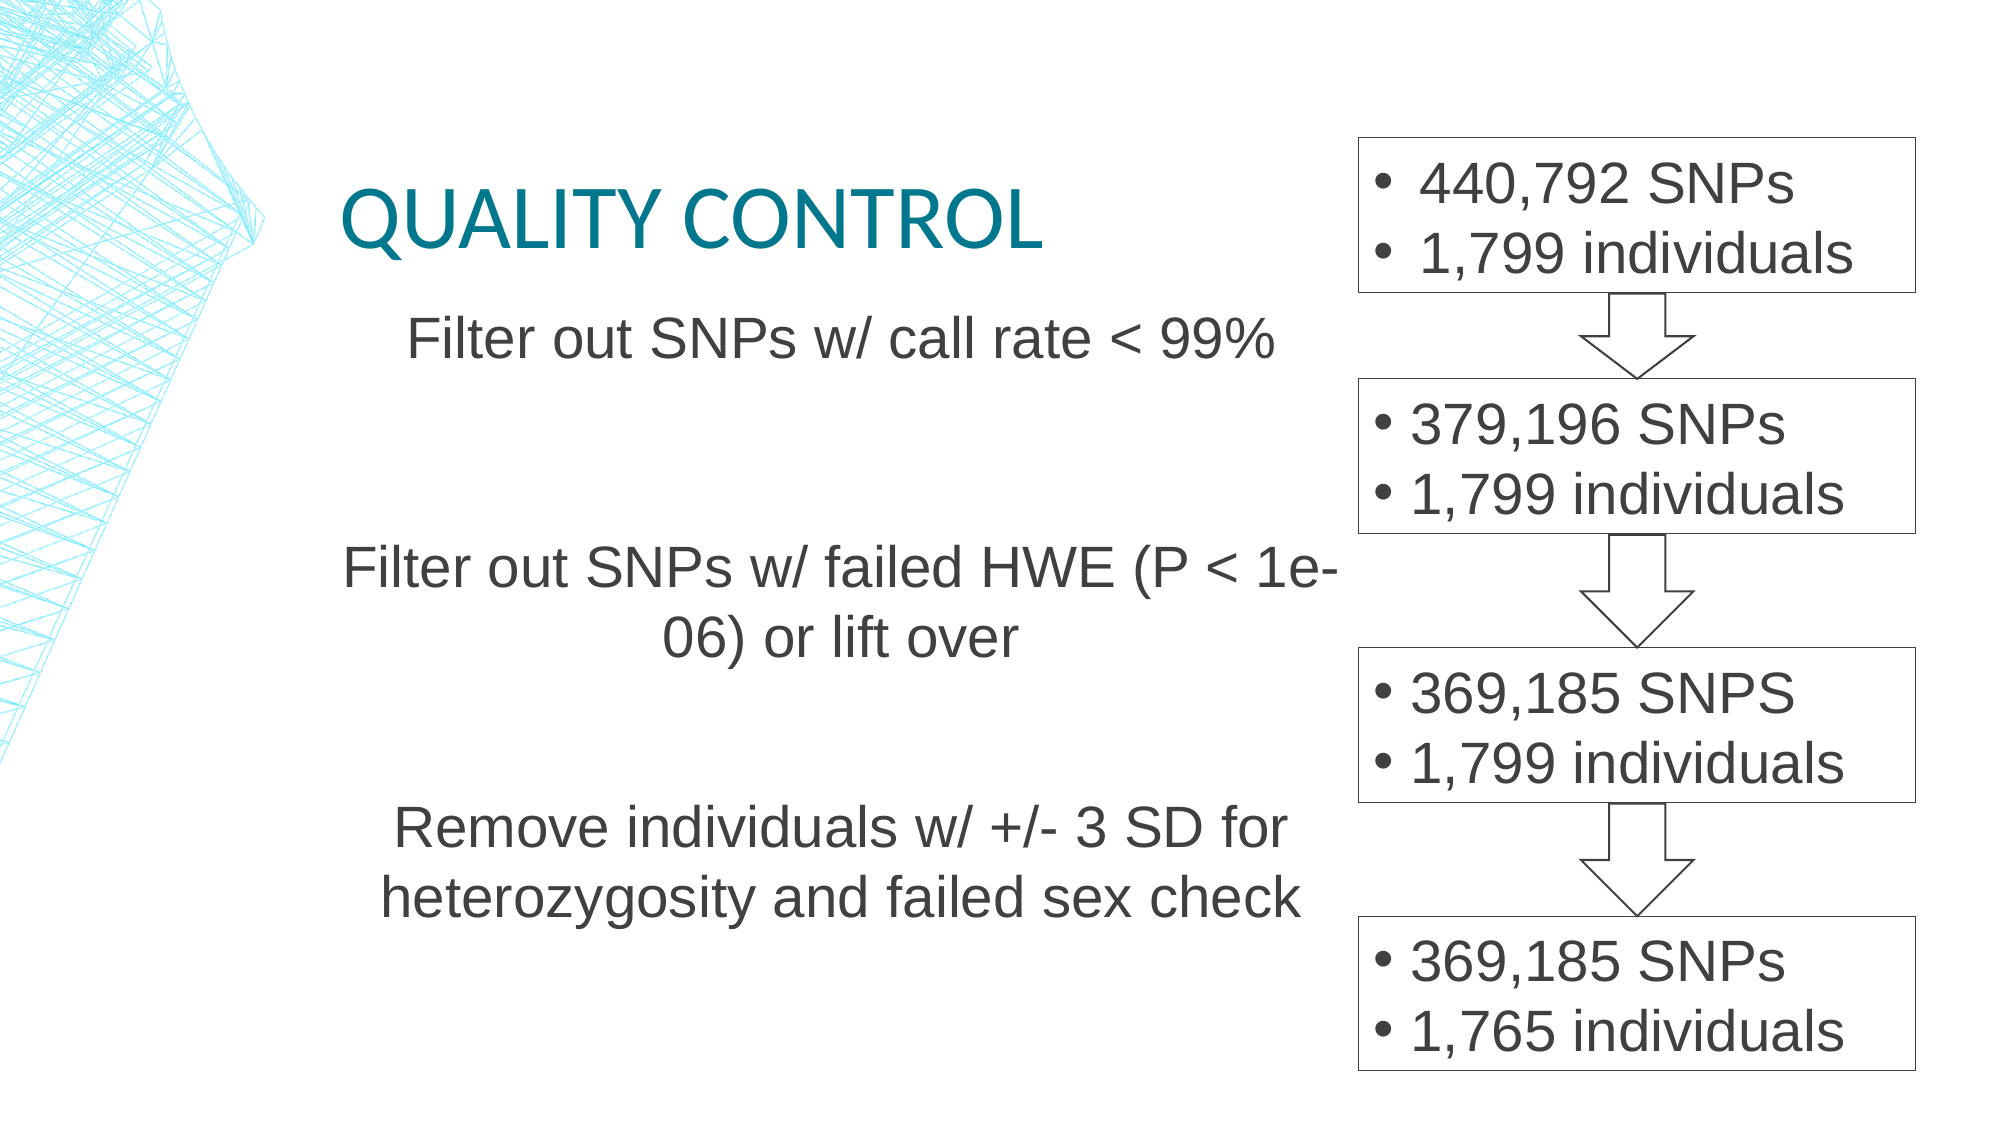

# Quality control
440,792 SNPs
1,799 individuals
Filter out SNPs w/ call rate < 99%

379,196 SNPs
1,799 individuals
Filter out SNPs w/ failed HWE (P < 1e-06) or lift over

369,185 SNPS
1,799 individuals
Remove individuals w/ +/- 3 SD for heterozygosity and failed sex check

369,185 SNPs
1,765 individuals